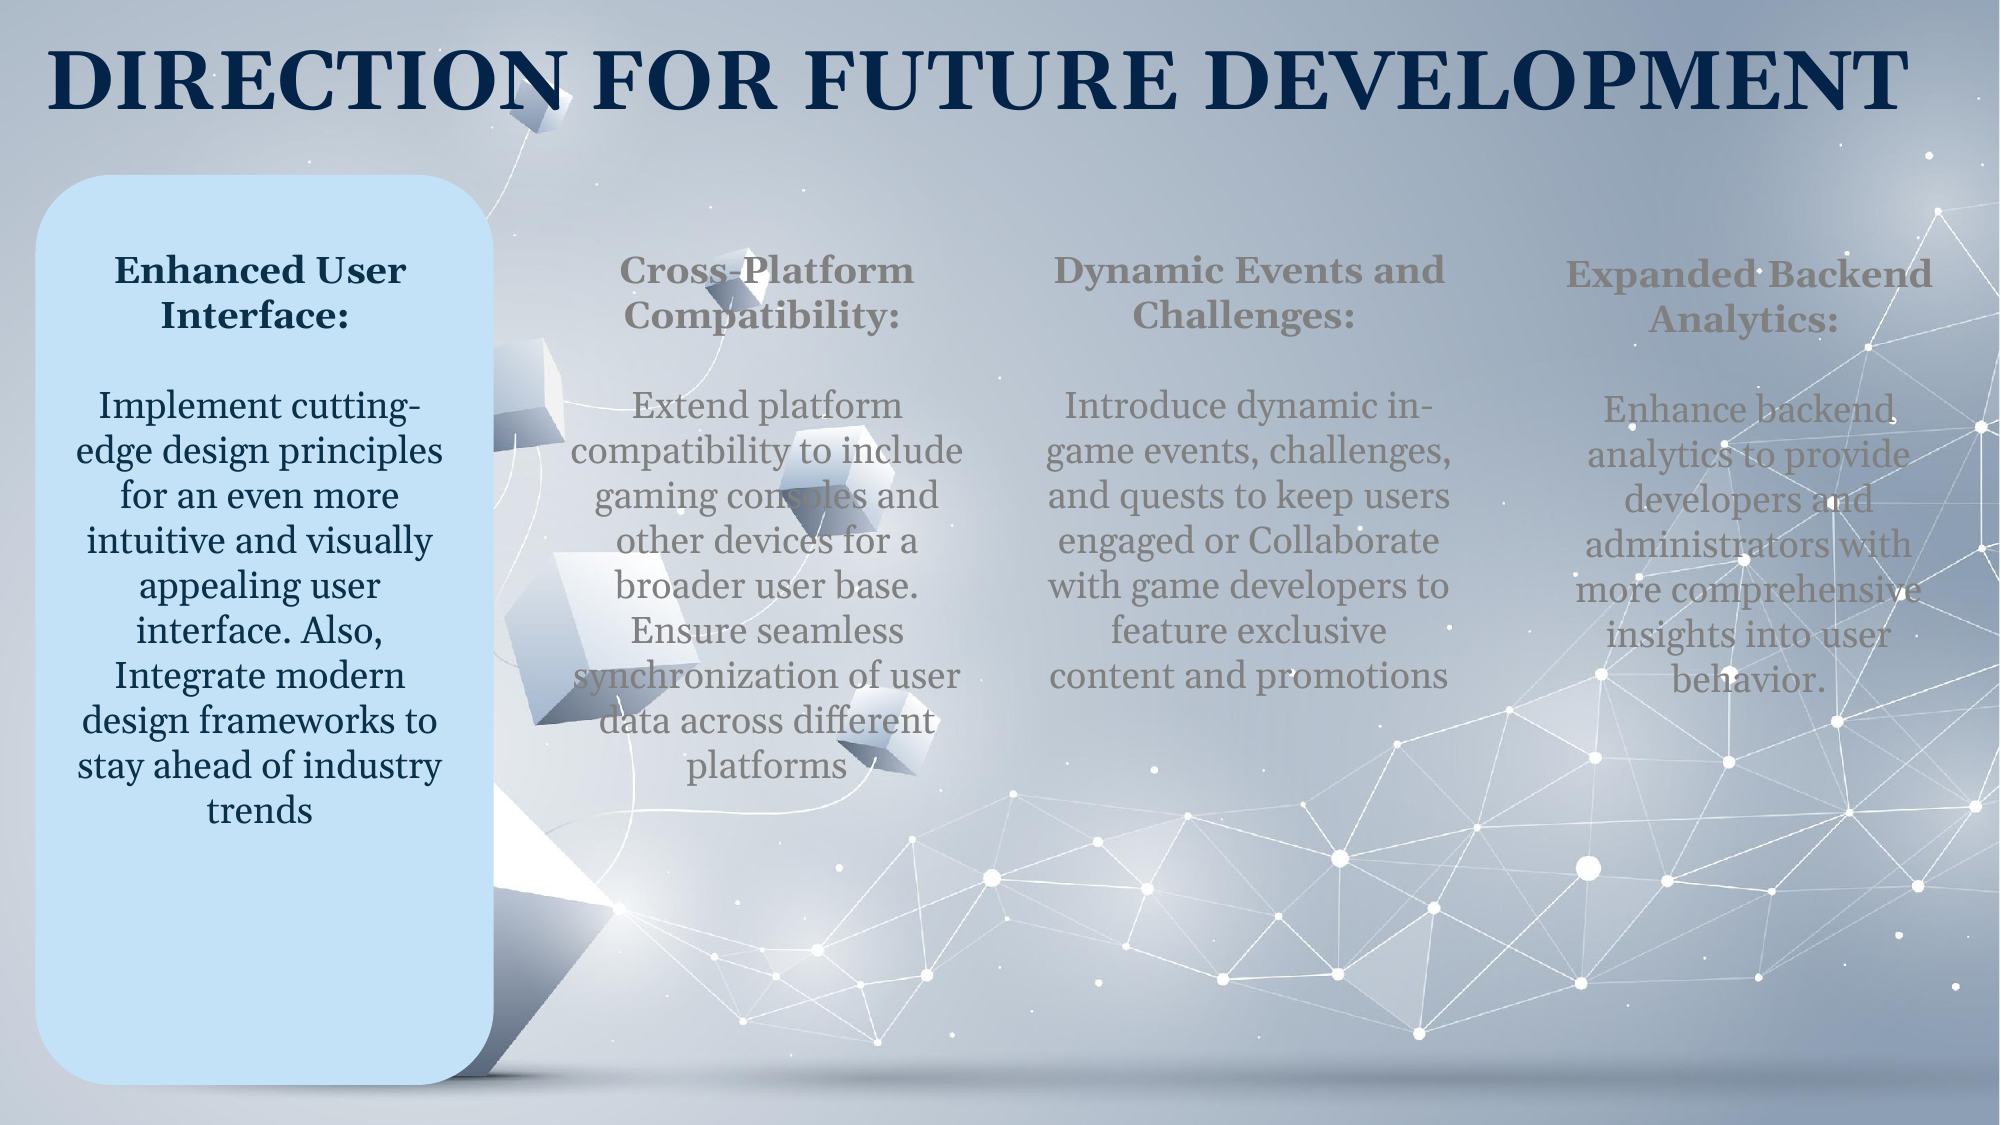

DIRECTION FOR FUTURE DEVELOPMENT

Enhanced User Interface:

Implement cutting-edge design principles for an even more intuitive and visually appealing user interface. Also, Integrate modern design frameworks to stay ahead of industry trends

Cross-Platform Compatibility:

Extend platform compatibility to include gaming consoles and other devices for a broader user base. Ensure seamless synchronization of user data across different platforms

Dynamic Events and Challenges:

Introduce dynamic in-game events, challenges, and quests to keep users engaged or Collaborate with game developers to feature exclusive content and promotions

Expanded Backend Analytics:

Enhance backend analytics to provide developers and administrators with more comprehensive insights into user behavior.